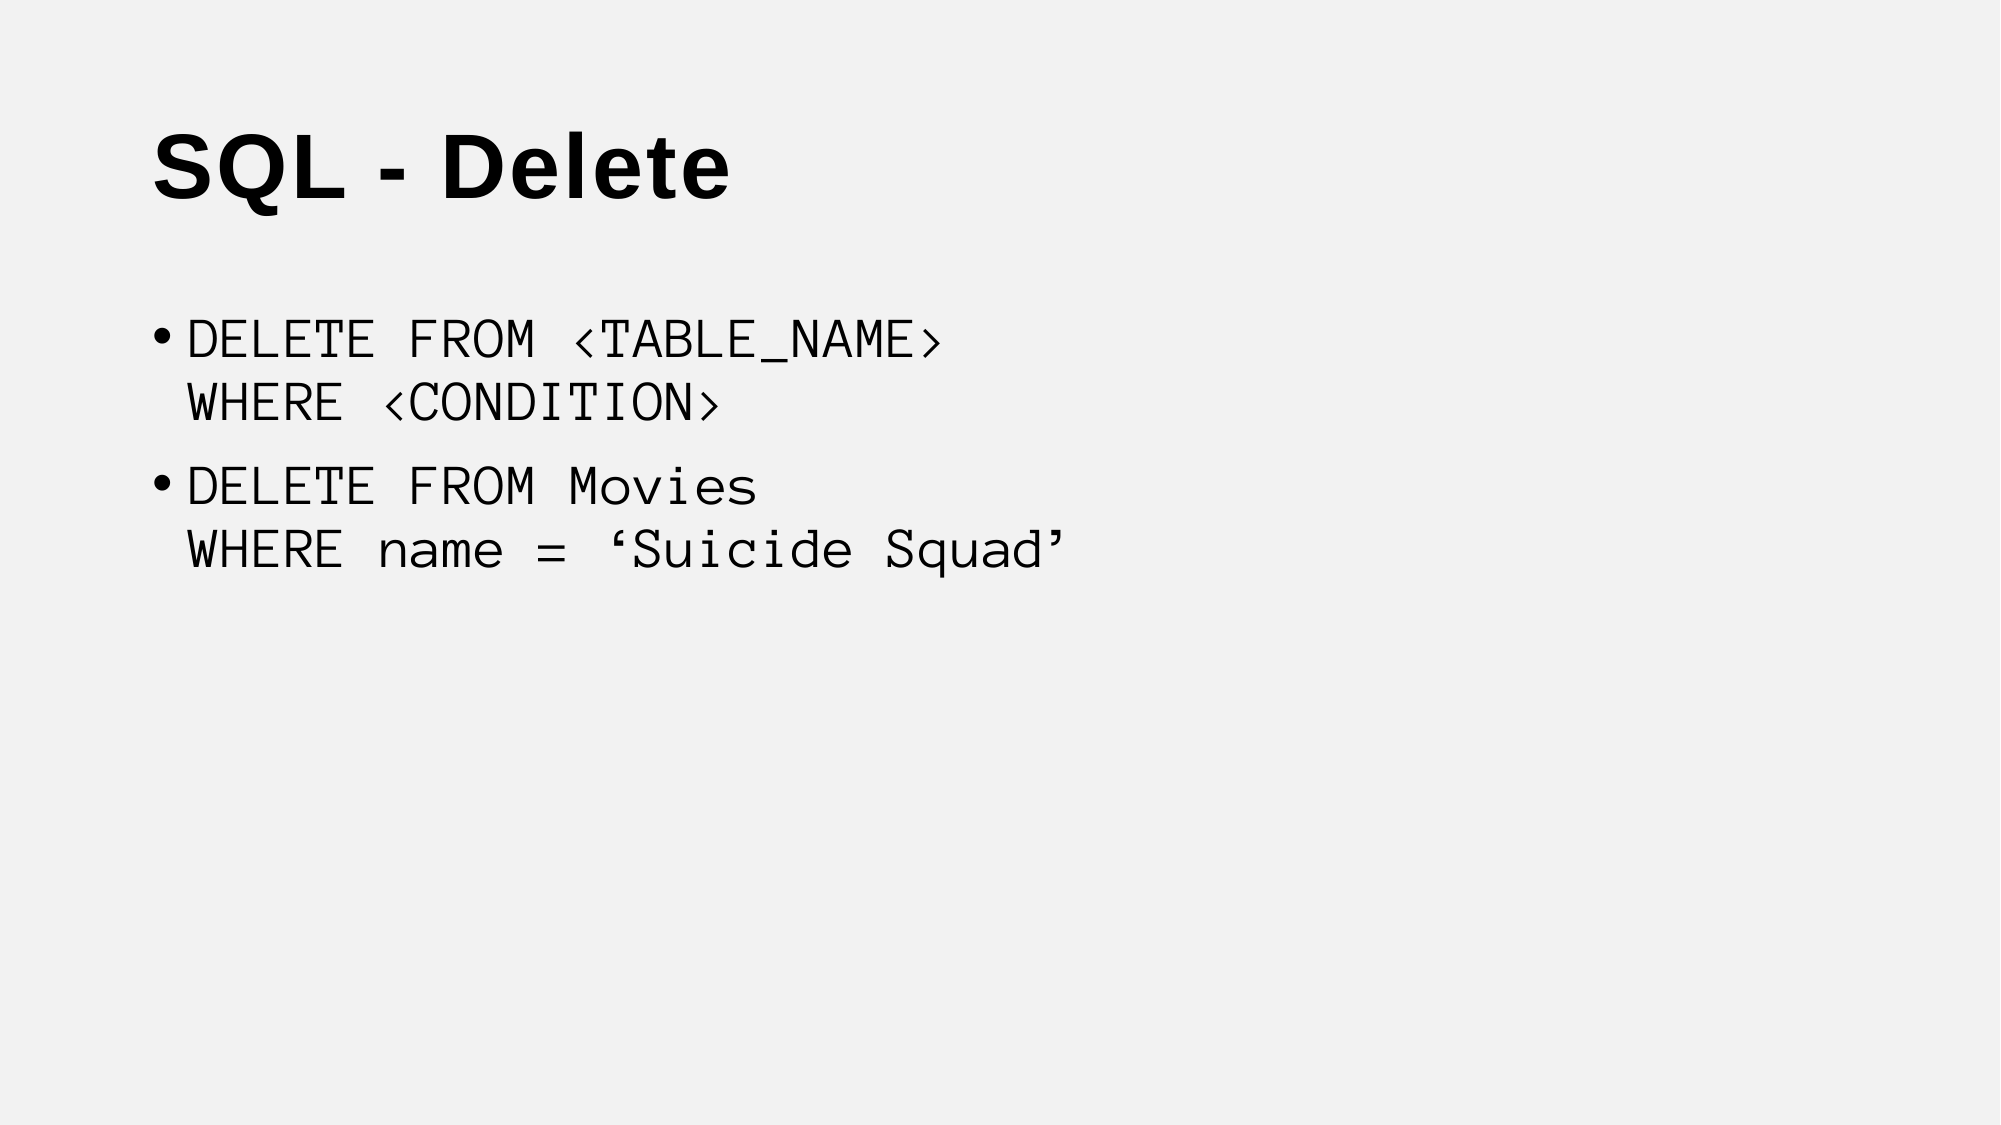

# SQL - Delete
DELETE FROM <TABLE_NAME>
WHERE <CONDITION>
DELETE FROM Movies
WHERE name = ‘Suicide Squad’